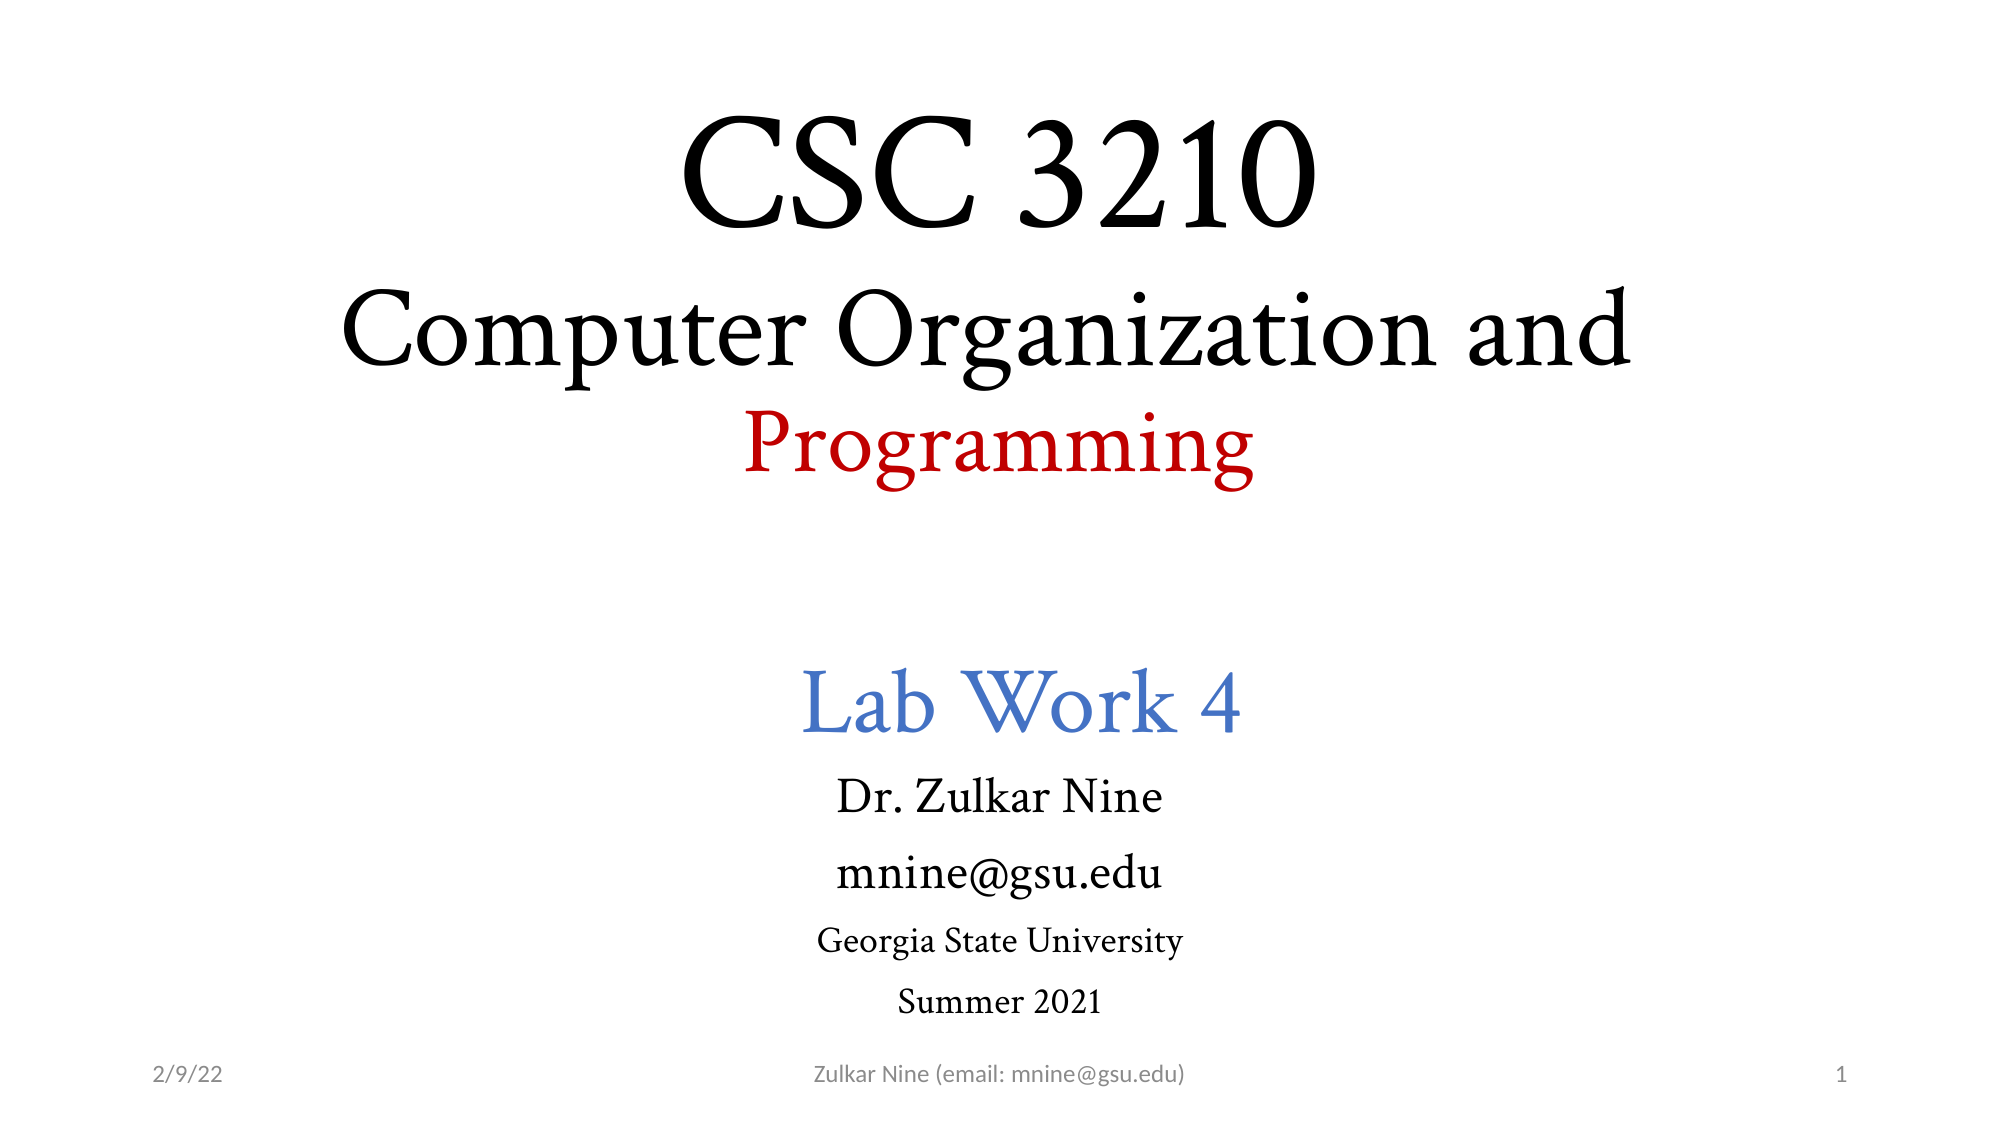

# CSC 3210 Computer Organization and Programming
Lab Work 4
Dr. Zulkar Nine
mnine@gsu.edu
Georgia State University
Summer 2021
2/9/22
Zulkar Nine (email: mnine@gsu.edu)
1